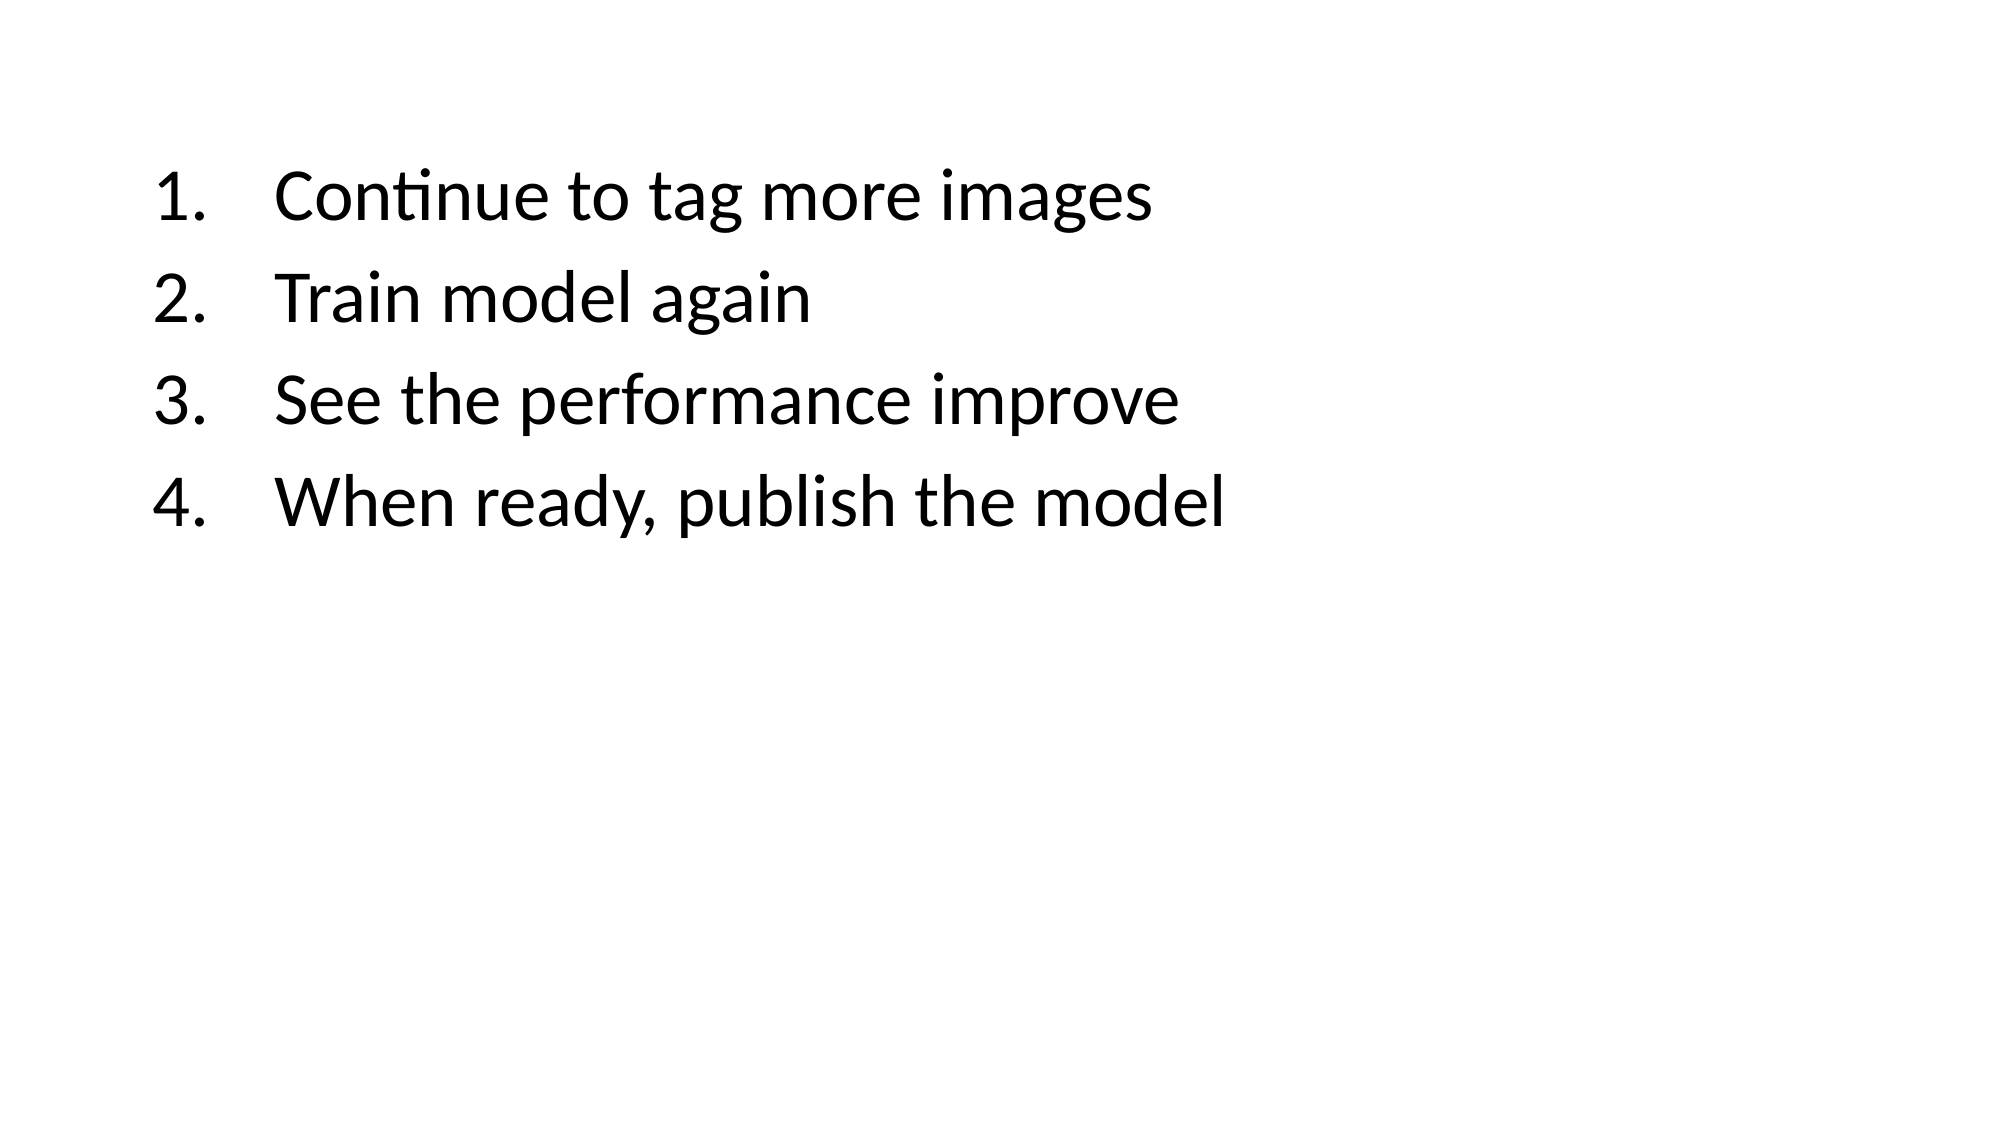

Continue to tag more images
Train model again
See the performance improve
When ready, publish the model